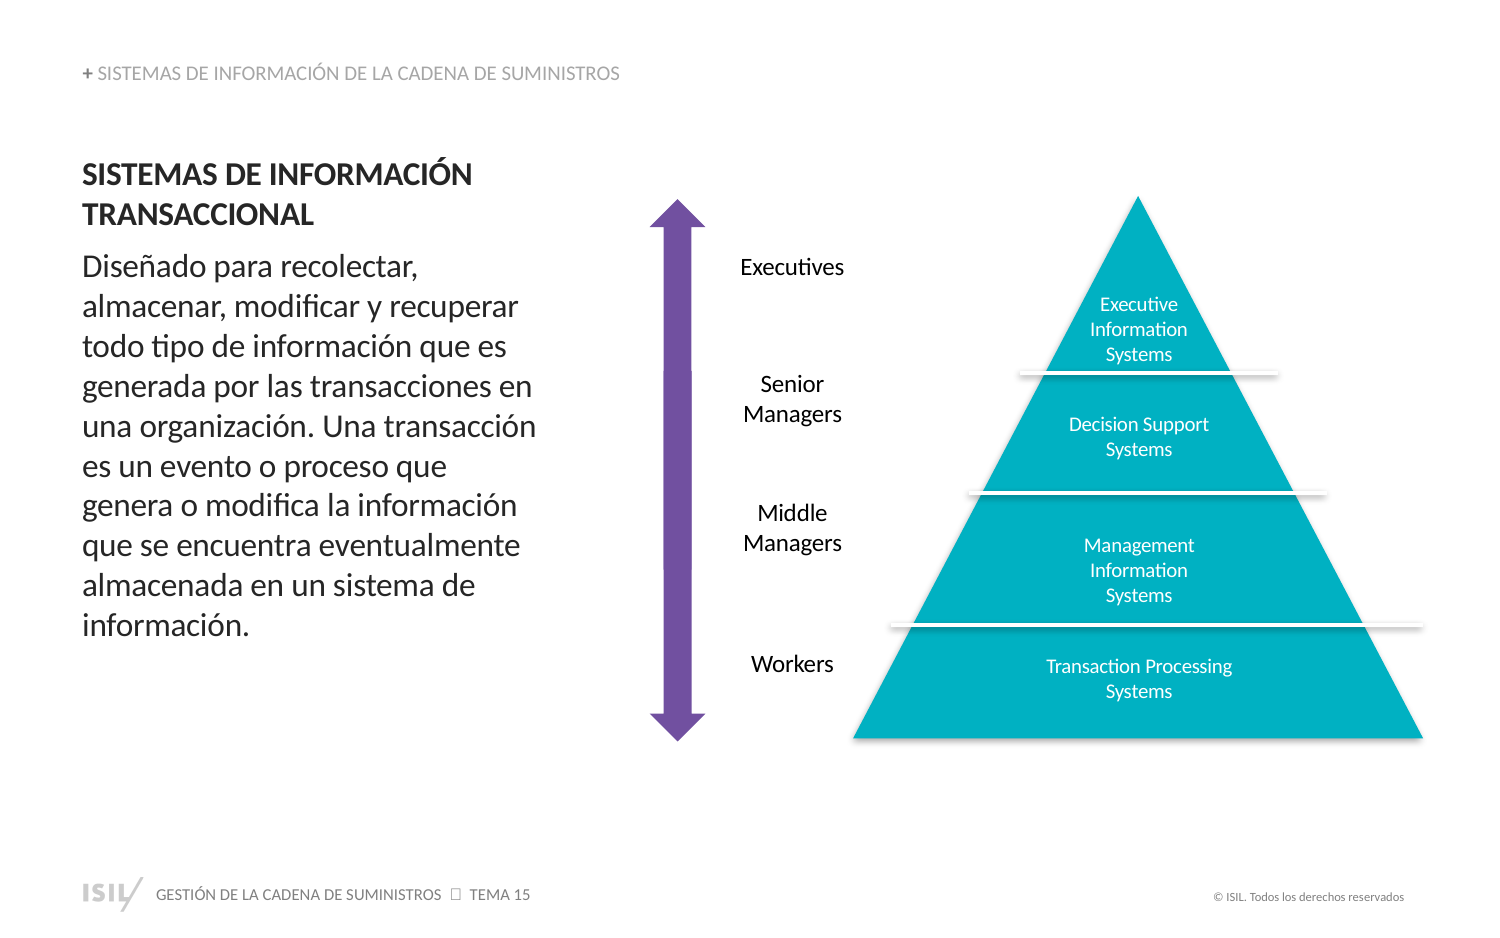

+ SISTEMAS DE INFORMACIÓN DE LA CADENA DE SUMINISTROS
SISTEMAS DE INFORMACIÓN TRANSACCIONAL
Diseñado para recolectar, almacenar, modificar y recuperar todo tipo de información que es generada por las transacciones en una organización. Una transacción es un evento o proceso que genera o modifica la información que se encuentra eventualmente almacenada en un sistema de información.

Executive
Information
Systems
Decision Support Systems
Management Information
Systems
Transaction Processing Systems

Executives
Senior
Managers
Middle
Managers
Workers